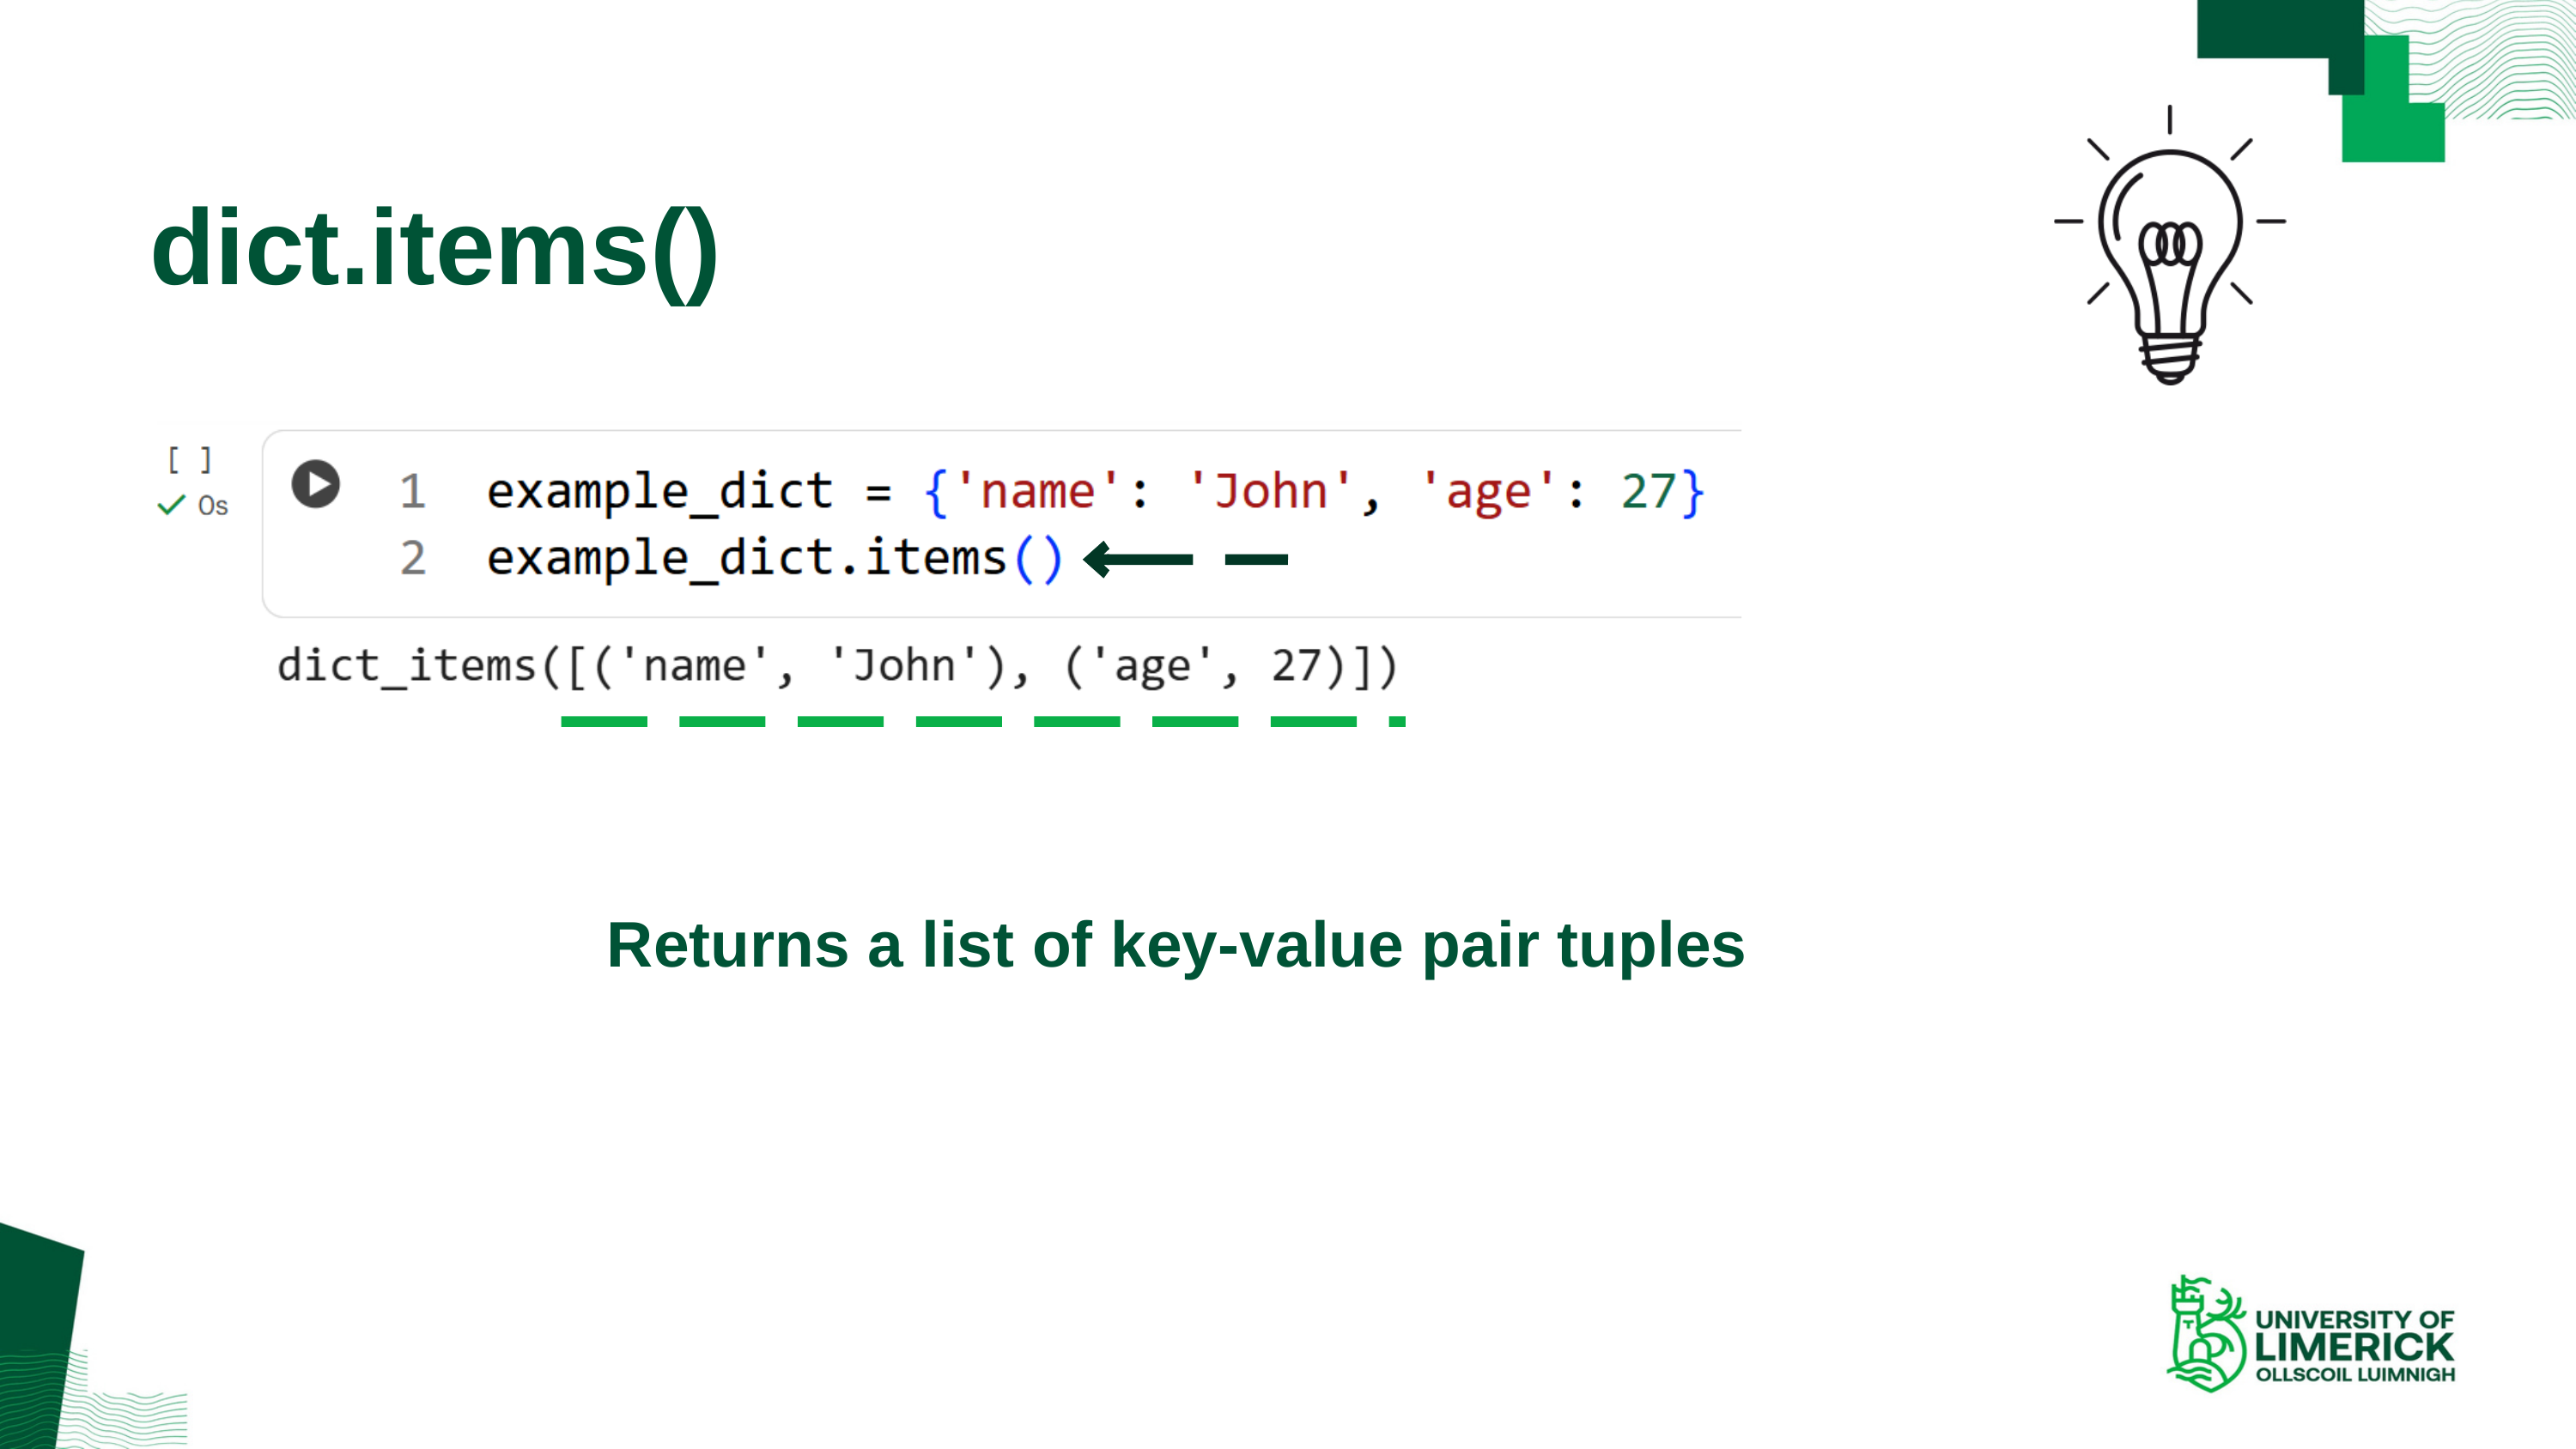

dict.items()

Returns a list of key-value pair tuples